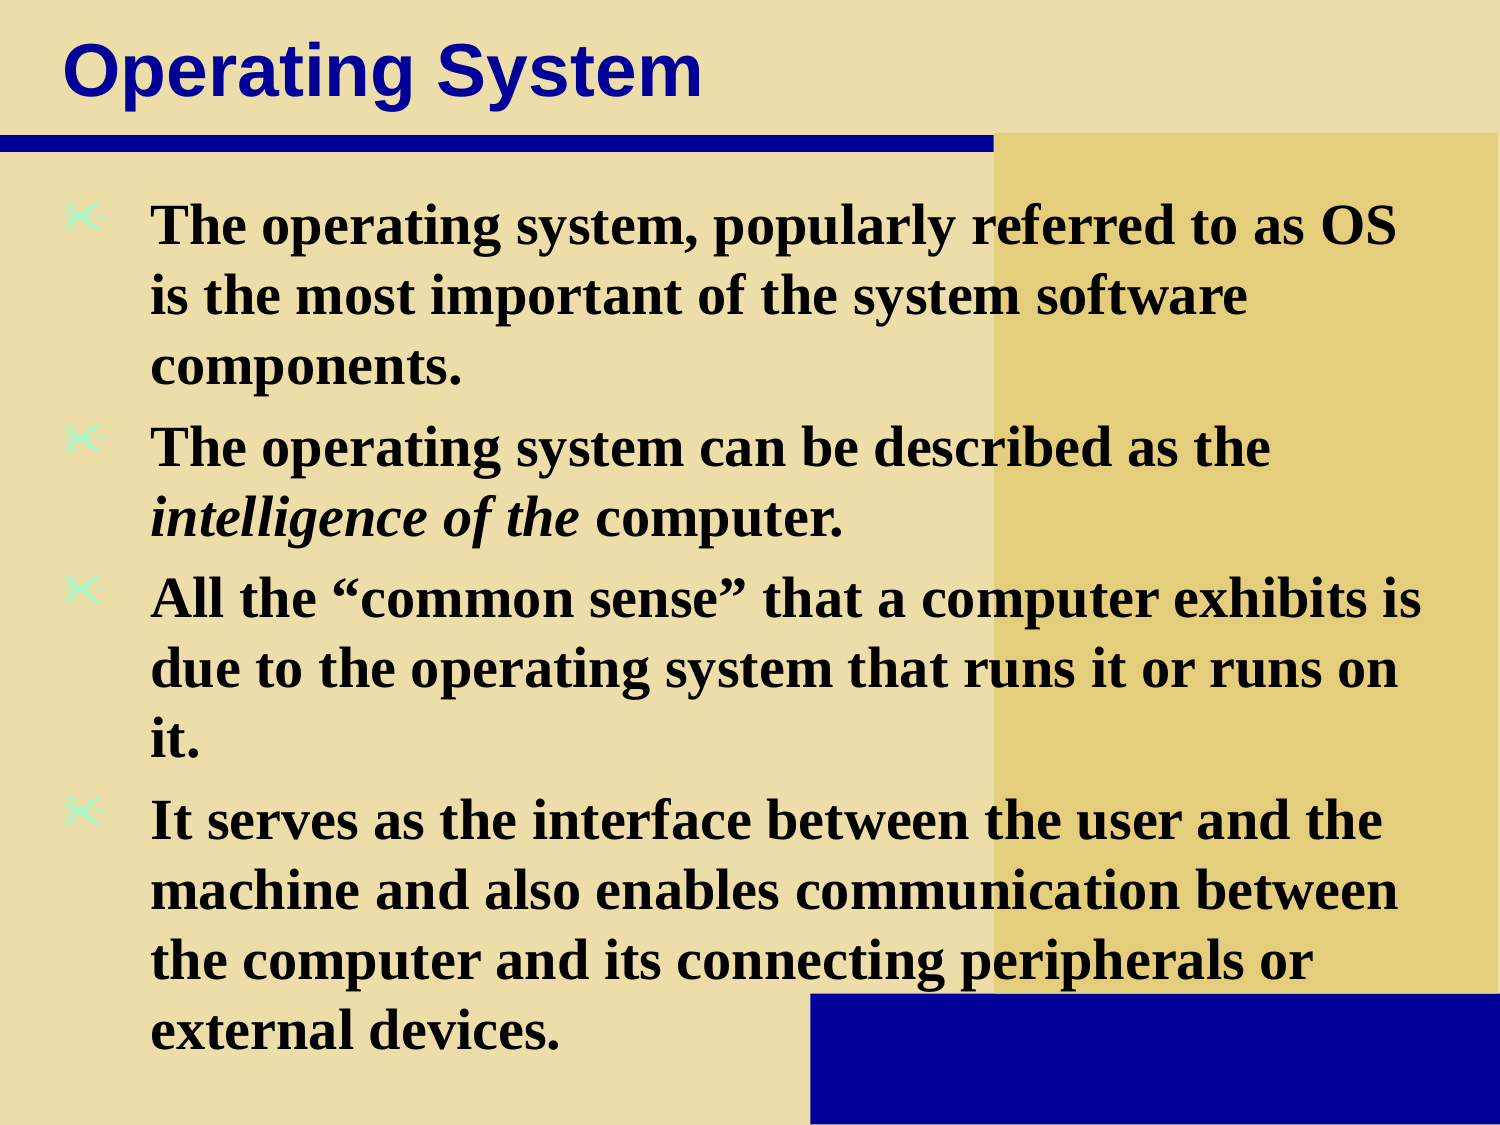

# Operating System
The operating system, popularly referred to as OS is the most important of the system software components.
The operating system can be described as the intelligence of the computer.
All the “common sense” that a computer exhibits is due to the operating system that runs it or runs on it.
It serves as the interface between the user and the machine and also enables communication between the computer and its connecting peripherals or external devices.